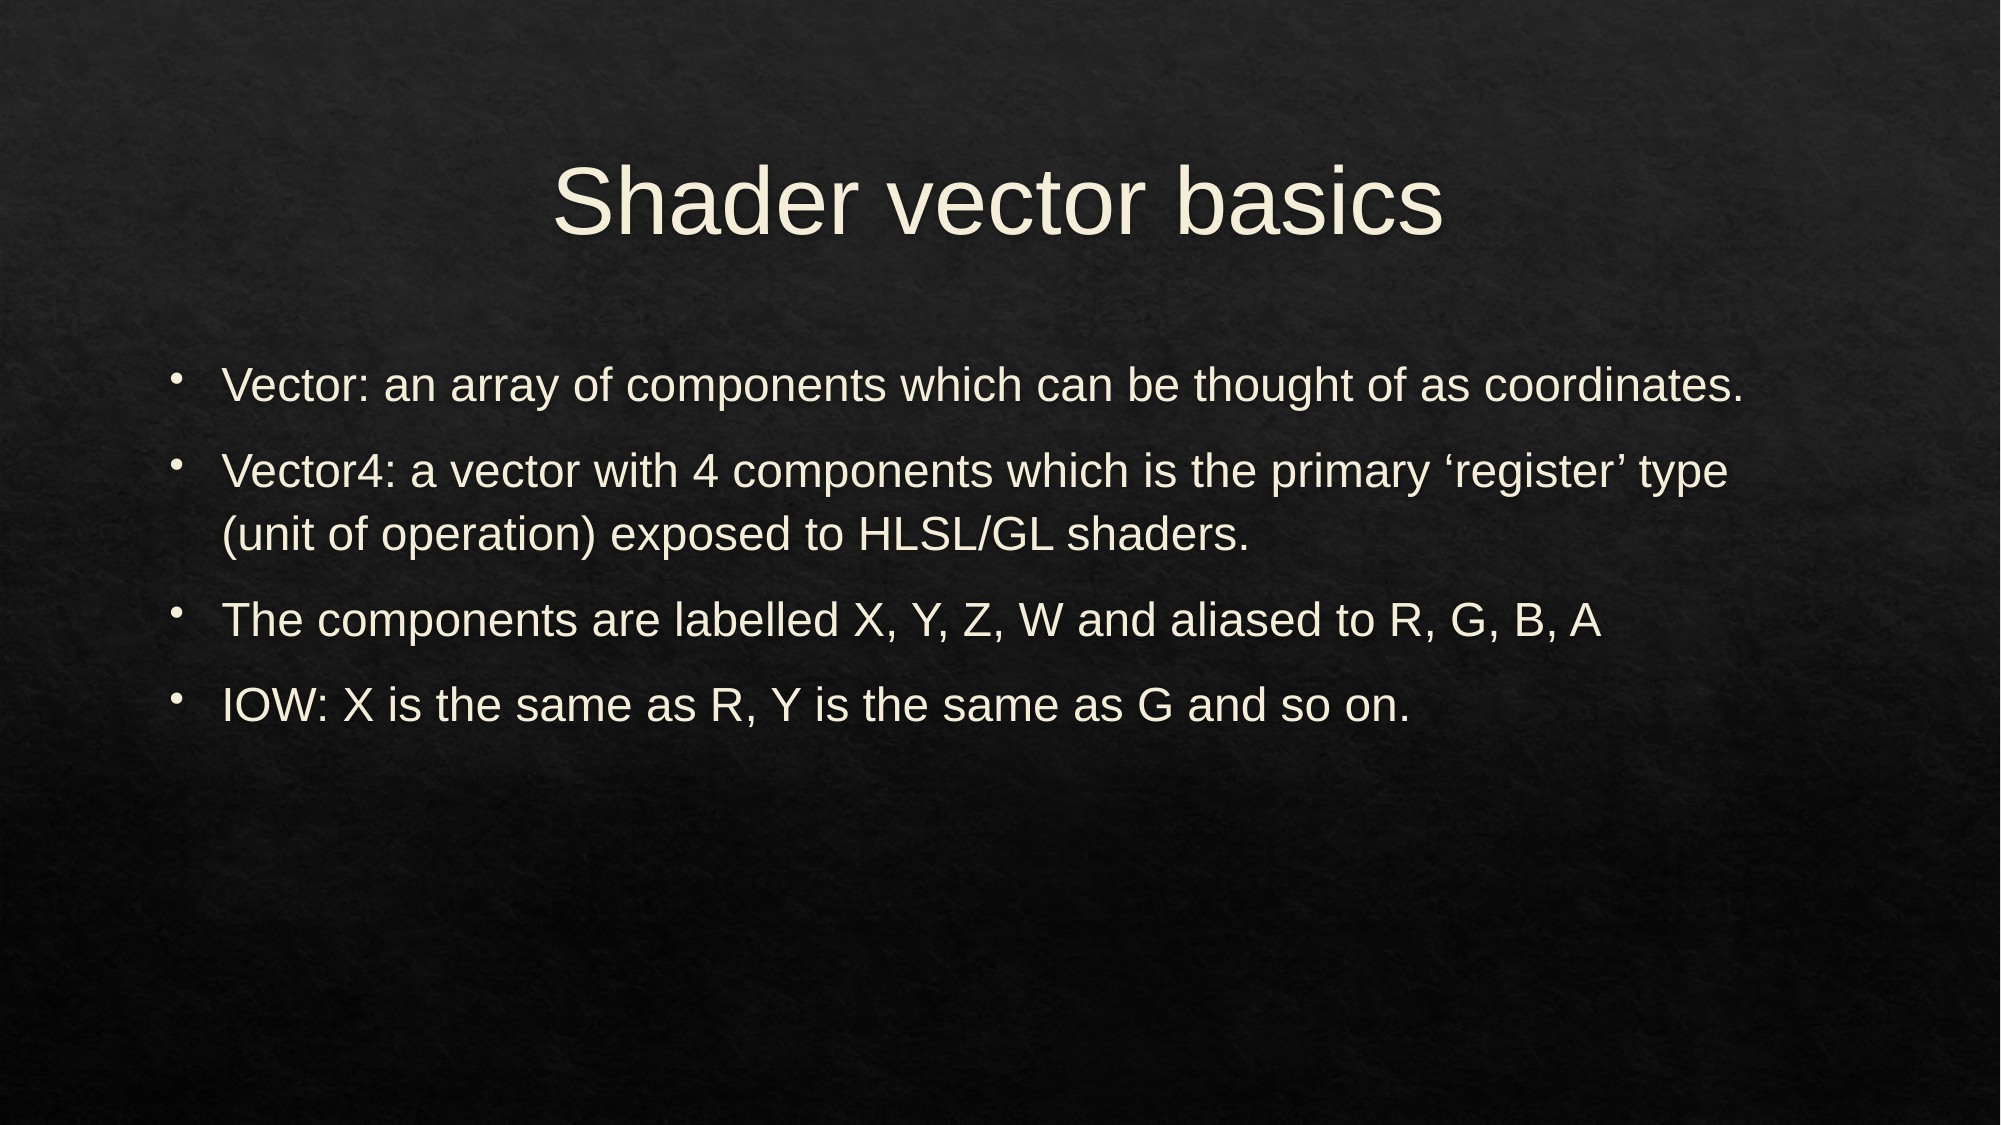

# Shader vector basics
Vector: an array of components which can be thought of as coordinates.
Vector4: a vector with 4 components which is the primary ‘register’ type (unit of operation) exposed to HLSL/GL shaders.
The components are labelled X, Y, Z, W and aliased to R, G, B, A
IOW: X is the same as R, Y is the same as G and so on.